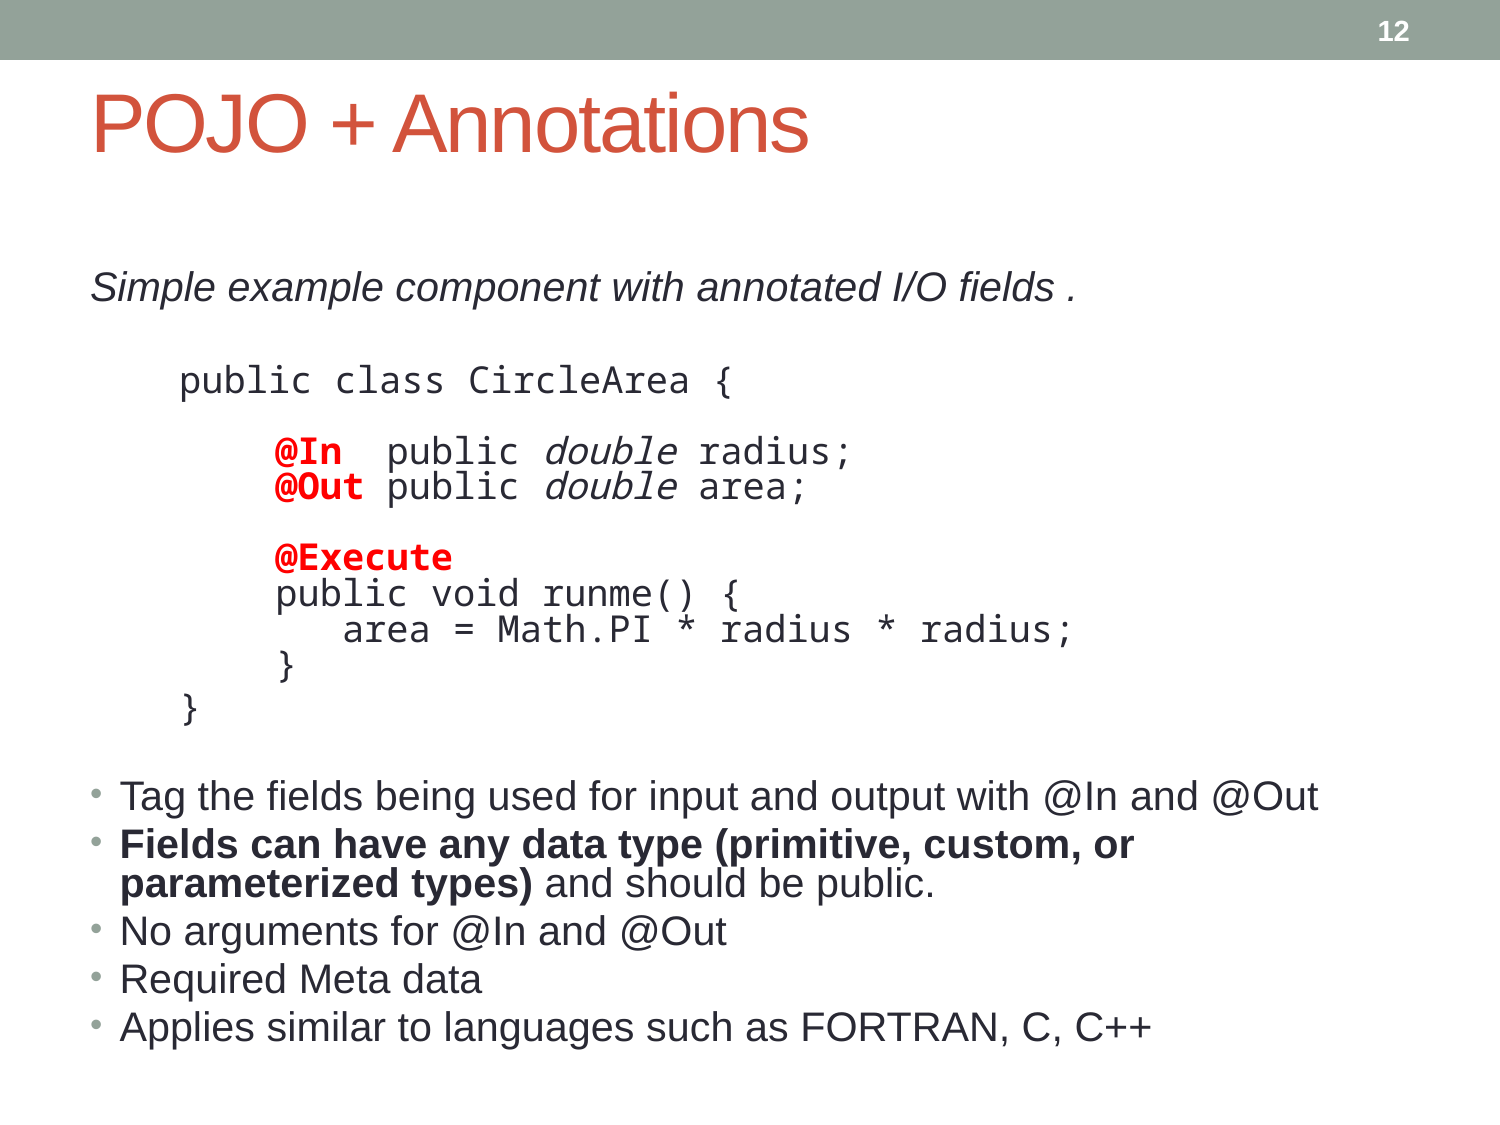

12
# POJO + Annotations
Simple example component with annotated I/O fields .

public class CircleArea {
   @In  public double radius;
   @Out public double area;
   @Execute
   public void runme() {
      area = Math.PI * radius * radius;
   }
}

Tag the fields being used for input and output with @In and @Out
Fields can have any data type (primitive, custom, or parameterized types) and should be public.
No arguments for @In and @Out
Required Meta data
Applies similar to languages such as FORTRAN, C, C++